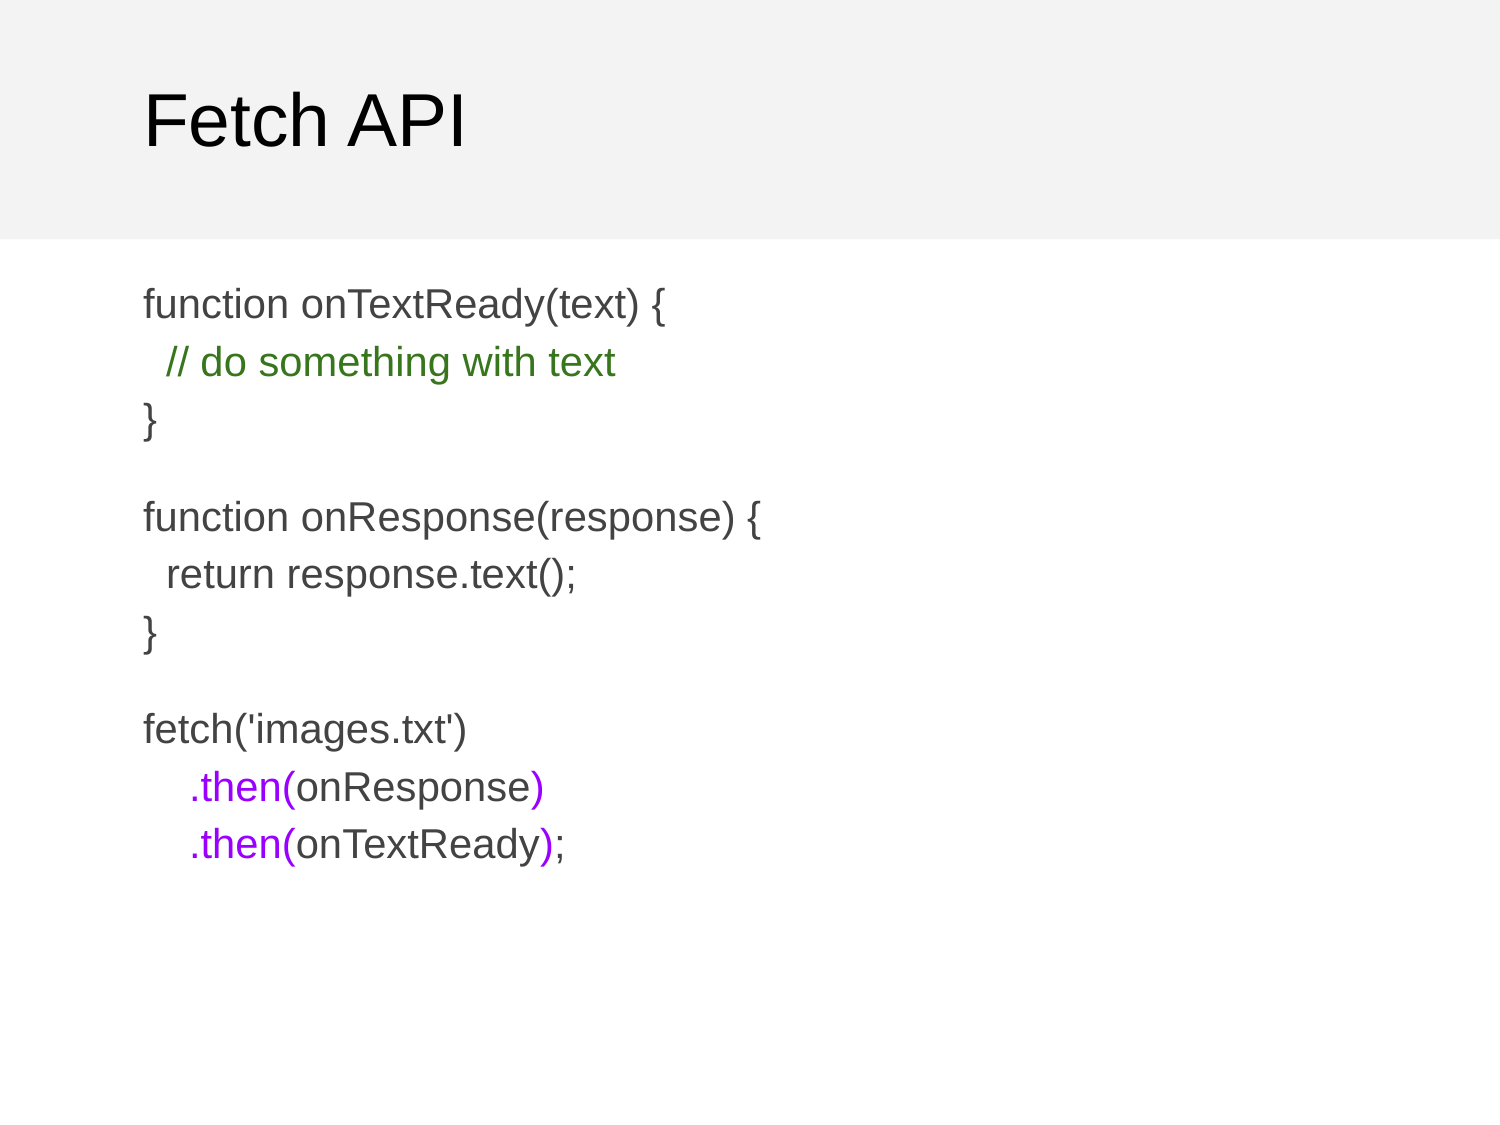

Fetch API
function onTextReady(text) {
  // do something with text
}

function onResponse(response) {
  return response.text();
}

fetch('images.txt')
    .then(onResponse)
    .then(onTextReady);